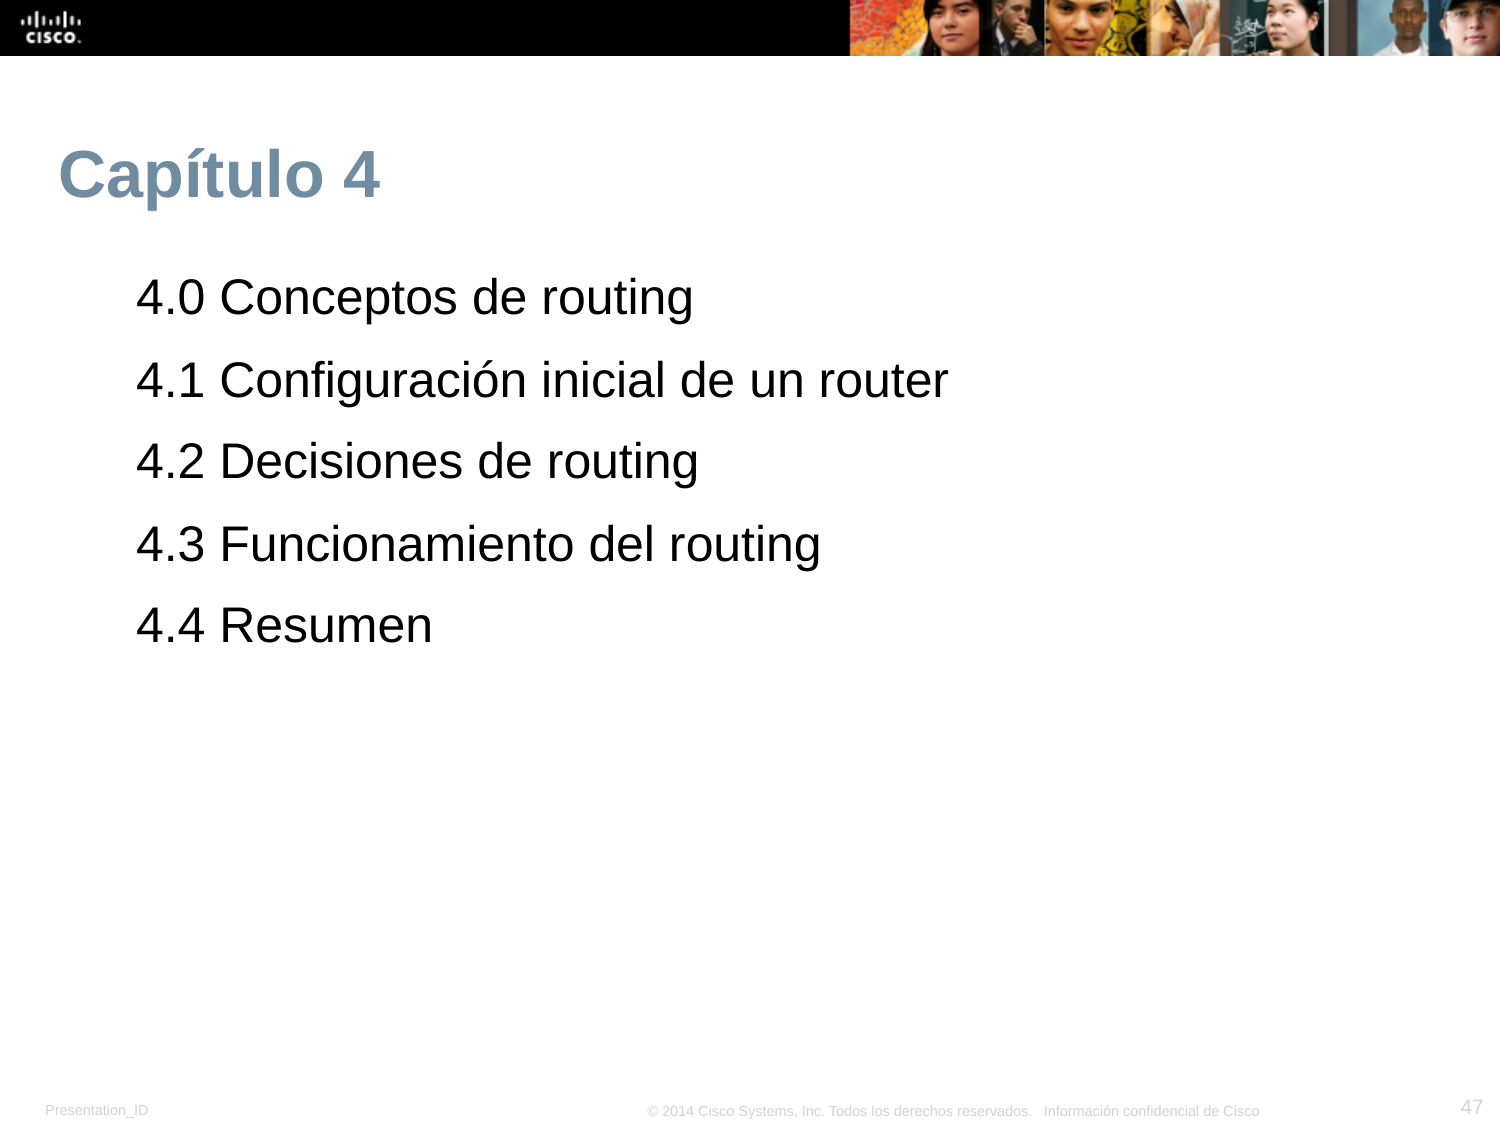

# Capítulo 4
4.0 Conceptos de routing
4.1 Configuración inicial de un router
4.2 Decisiones de routing
4.3 Funcionamiento del routing
4.4 Resumen